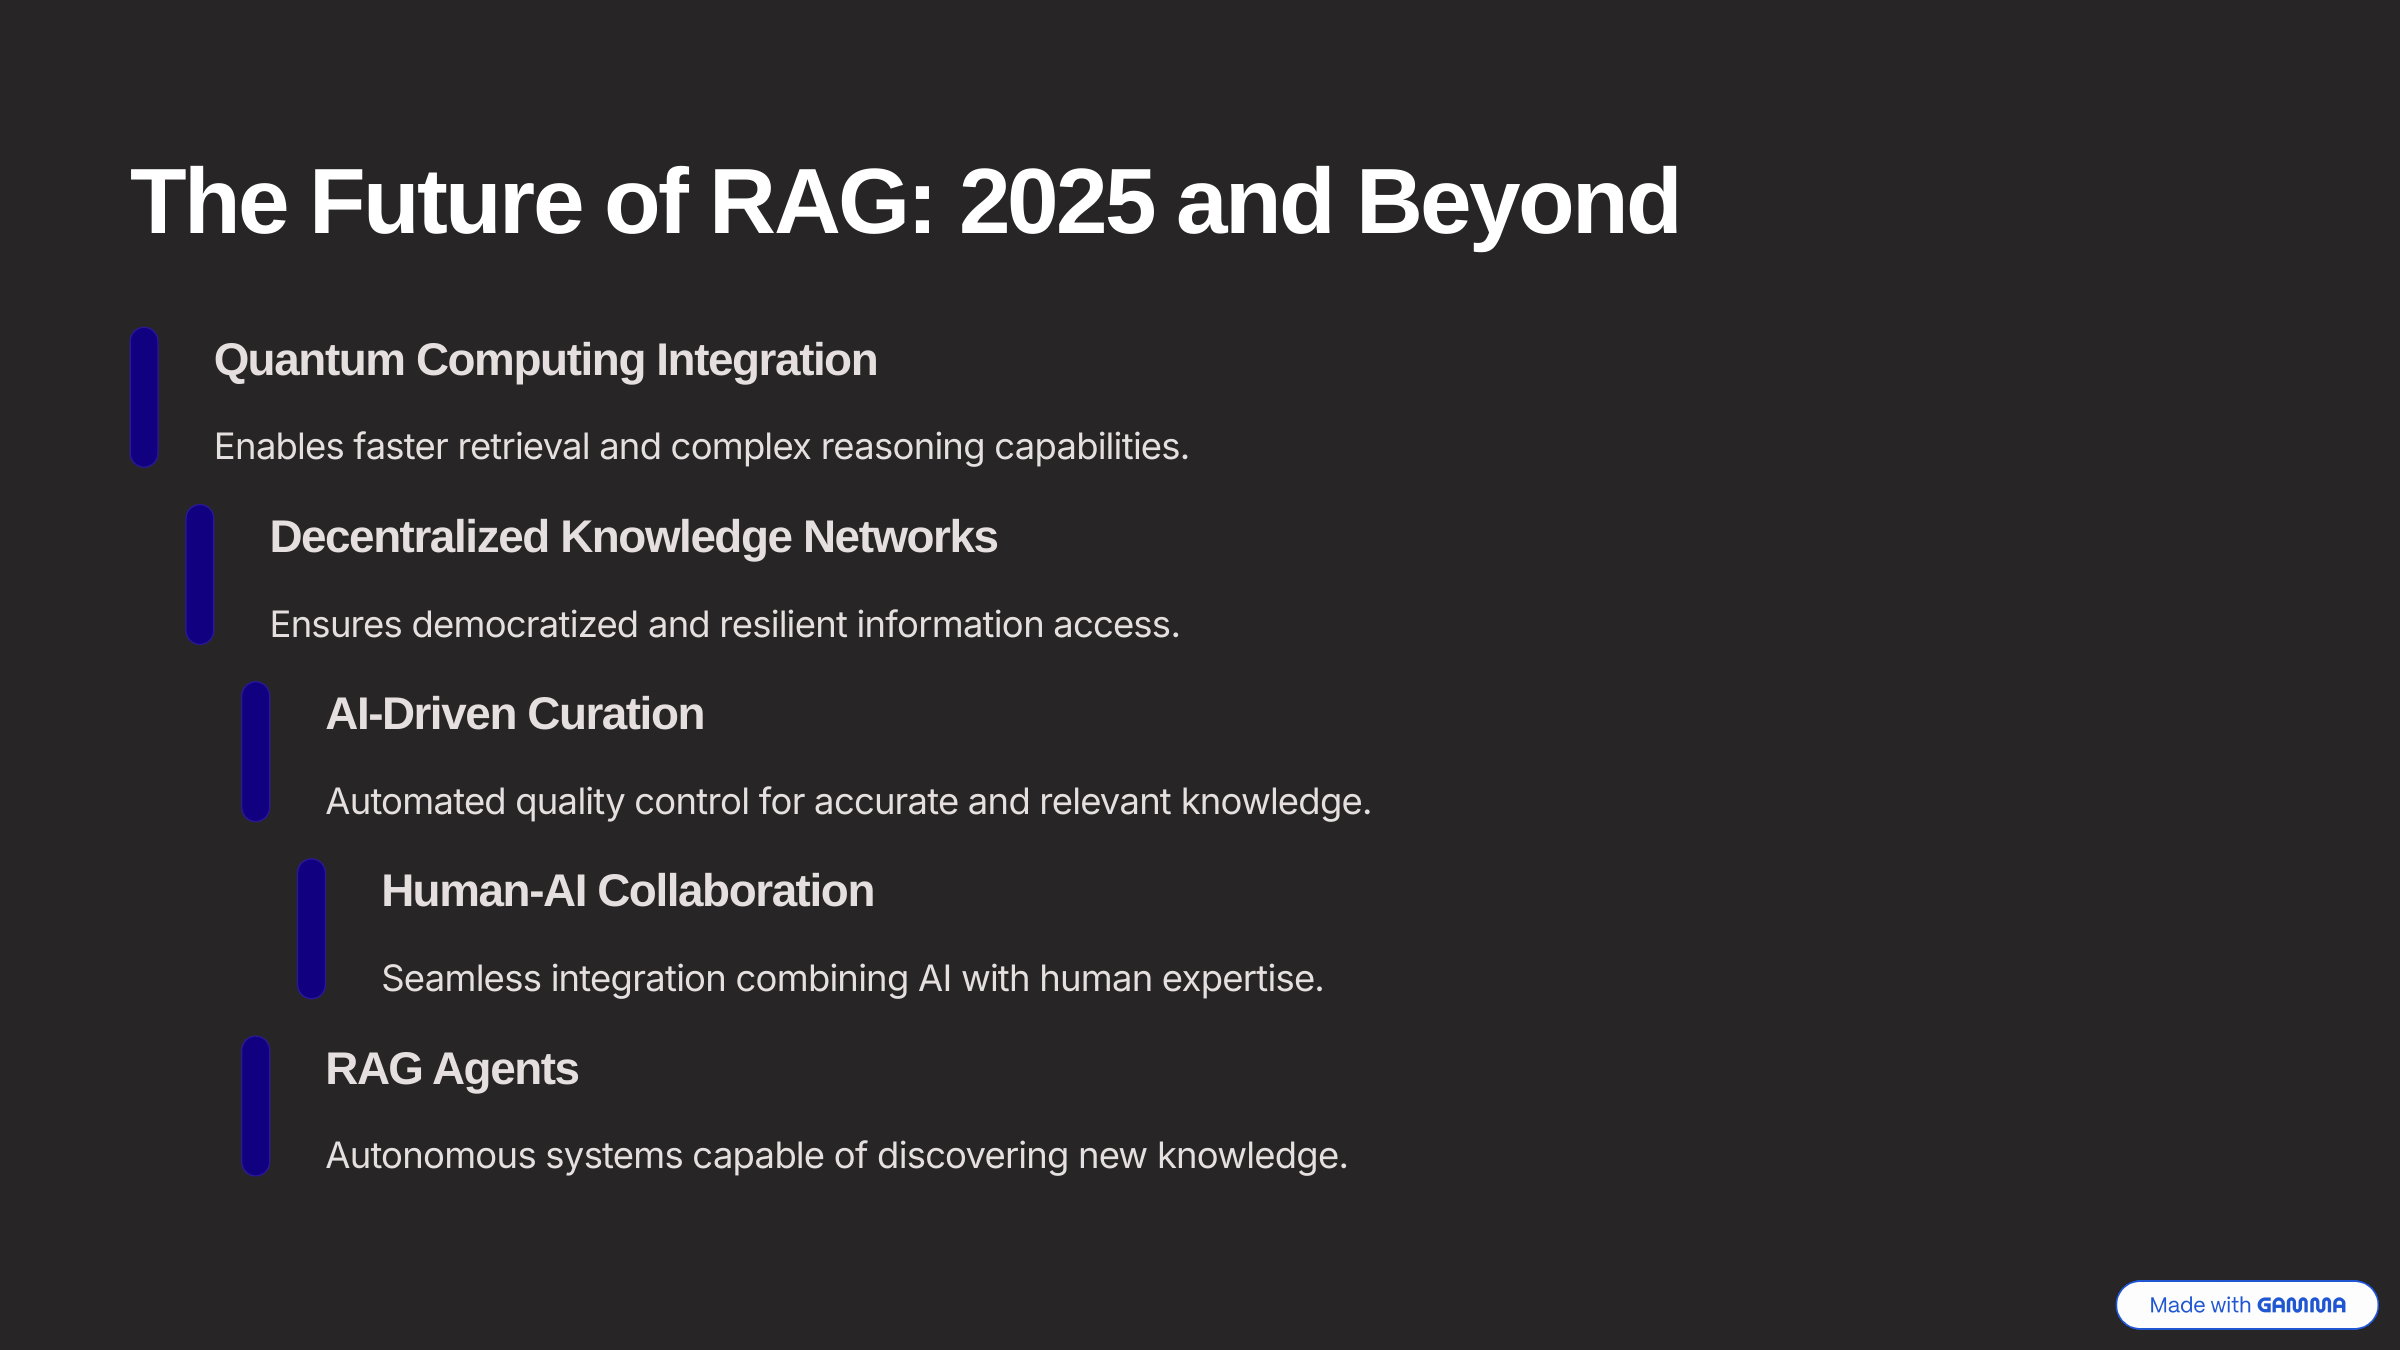

The Future of RAG: 2025 and Beyond

Quantum Computing Integration
Enables faster retrieval and complex reasoning capabilities.

Decentralized Knowledge Networks
Ensures democratized and resilient information access.

AI-Driven Curation
Automated quality control for accurate and relevant knowledge.

Human-AI Collaboration
Seamless integration combining AI with human expertise.

RAG Agents
Autonomous systems capable of discovering new knowledge.